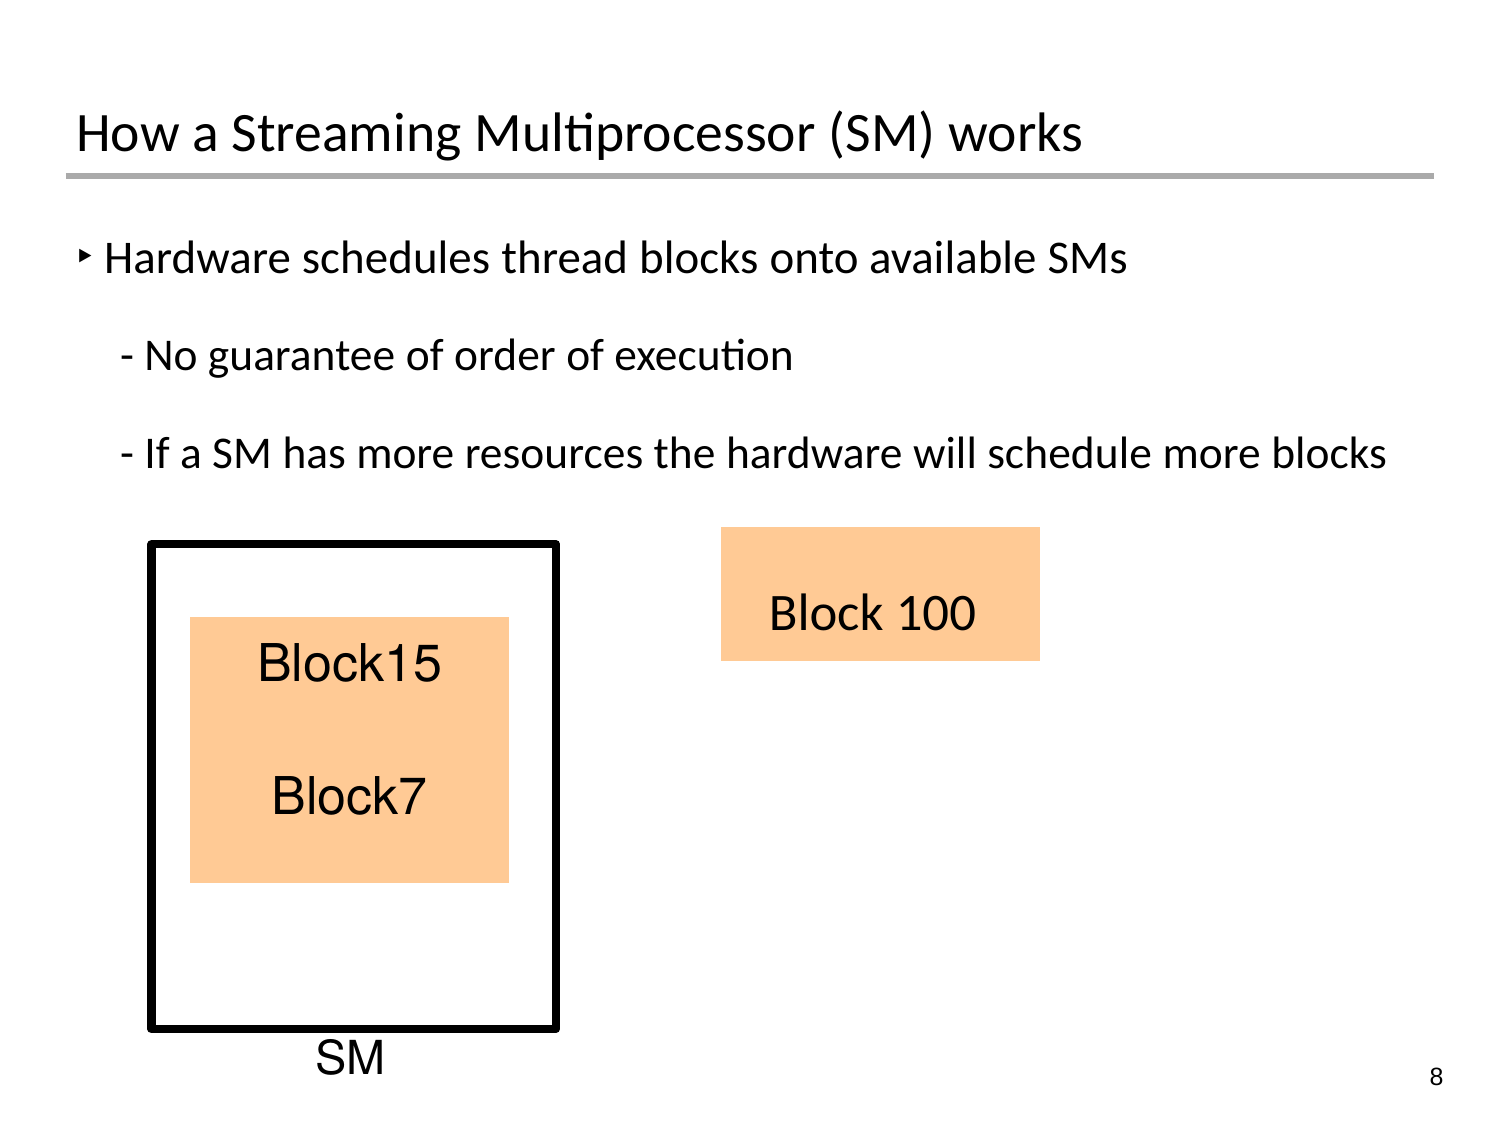

How a Streaming Multiprocessor (SM) works

‣ Hardware schedules thread blocks onto available SMs

	- No guarantee of order of execution

	- If a SM has more resources the hardware will schedule more blocks

		Block 100

| Block15 |
| --- |
| Block7 |
|  |
SM
8